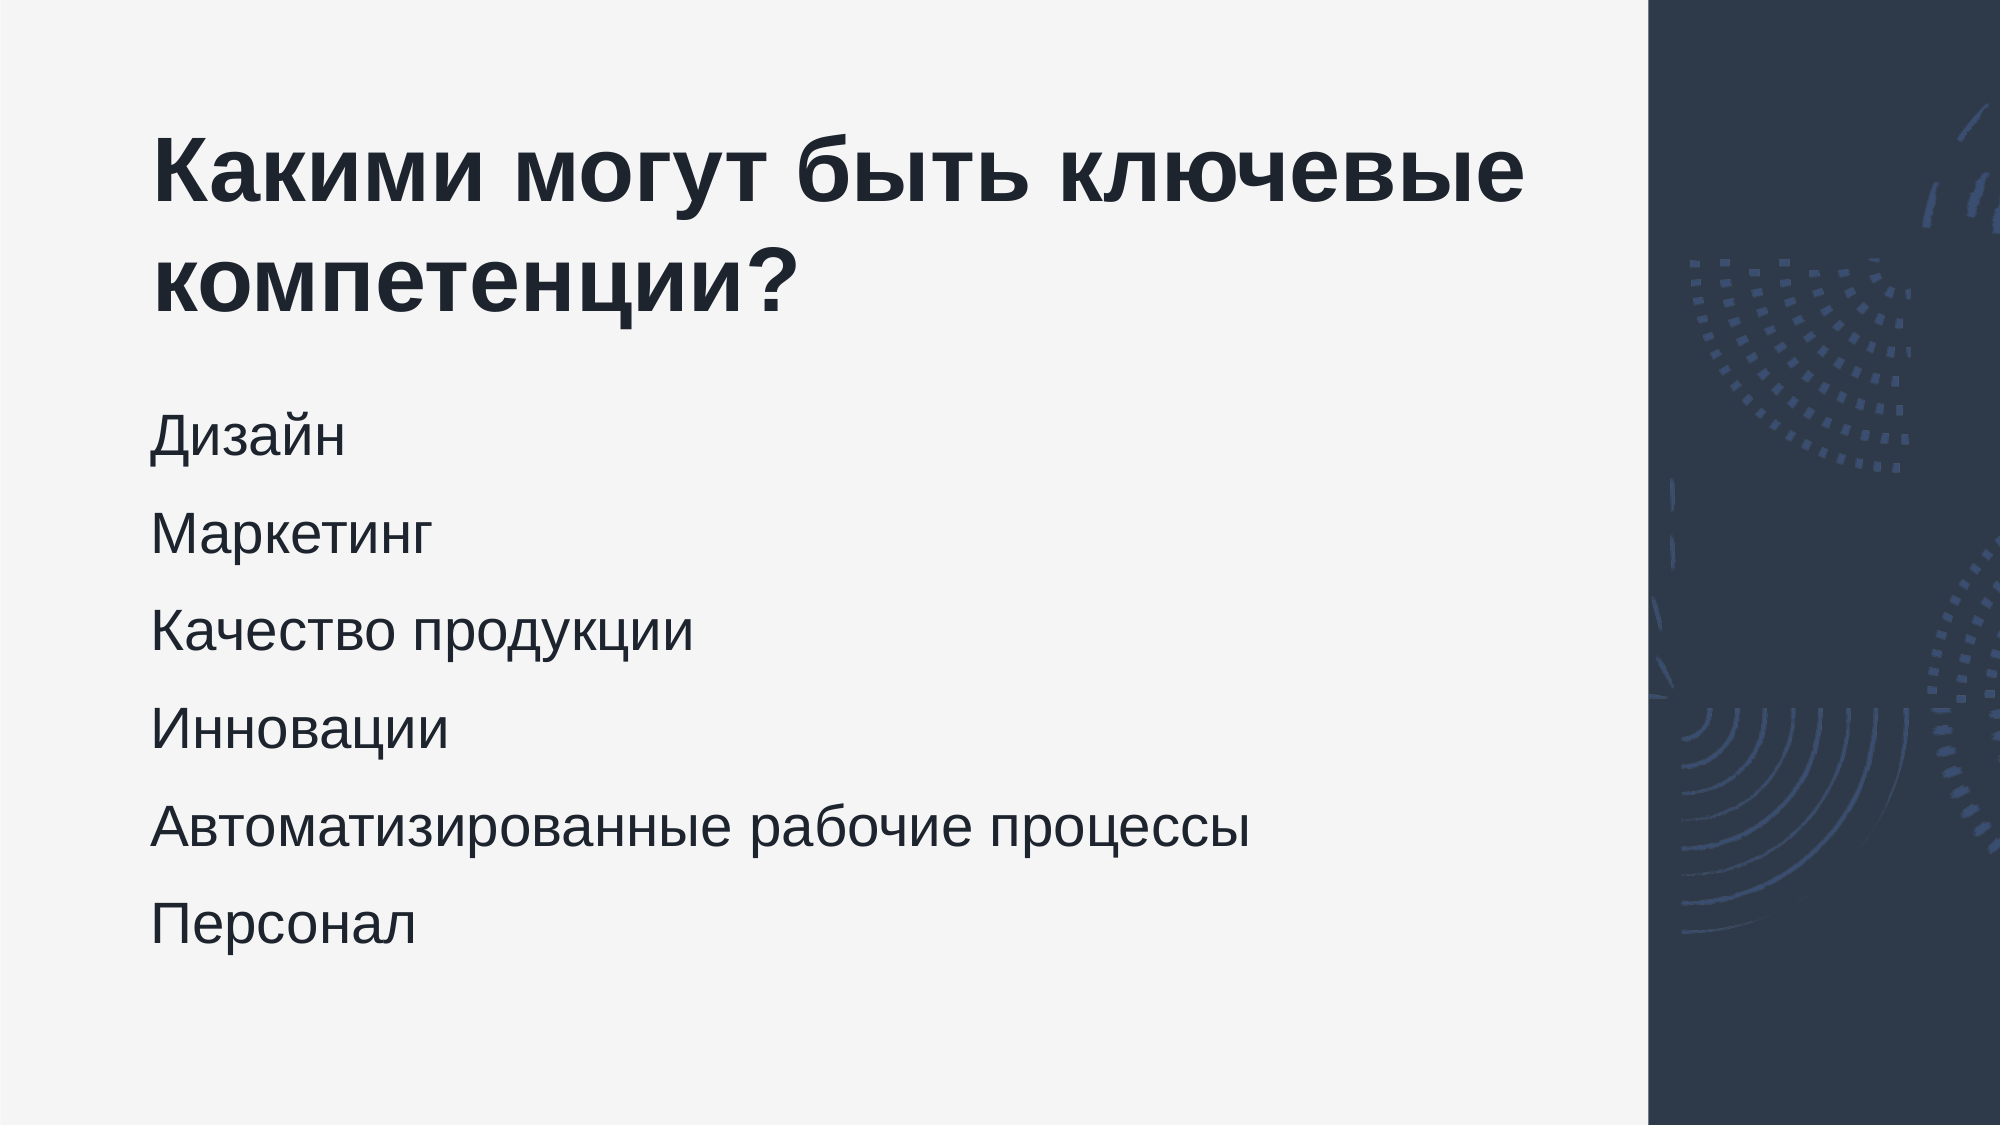

# Какими могут быть ключевые компетенции?
Дизайн
Маркетинг
Качество продукции
Инновации
Автоматизированные рабочие процессы
Персонал

24